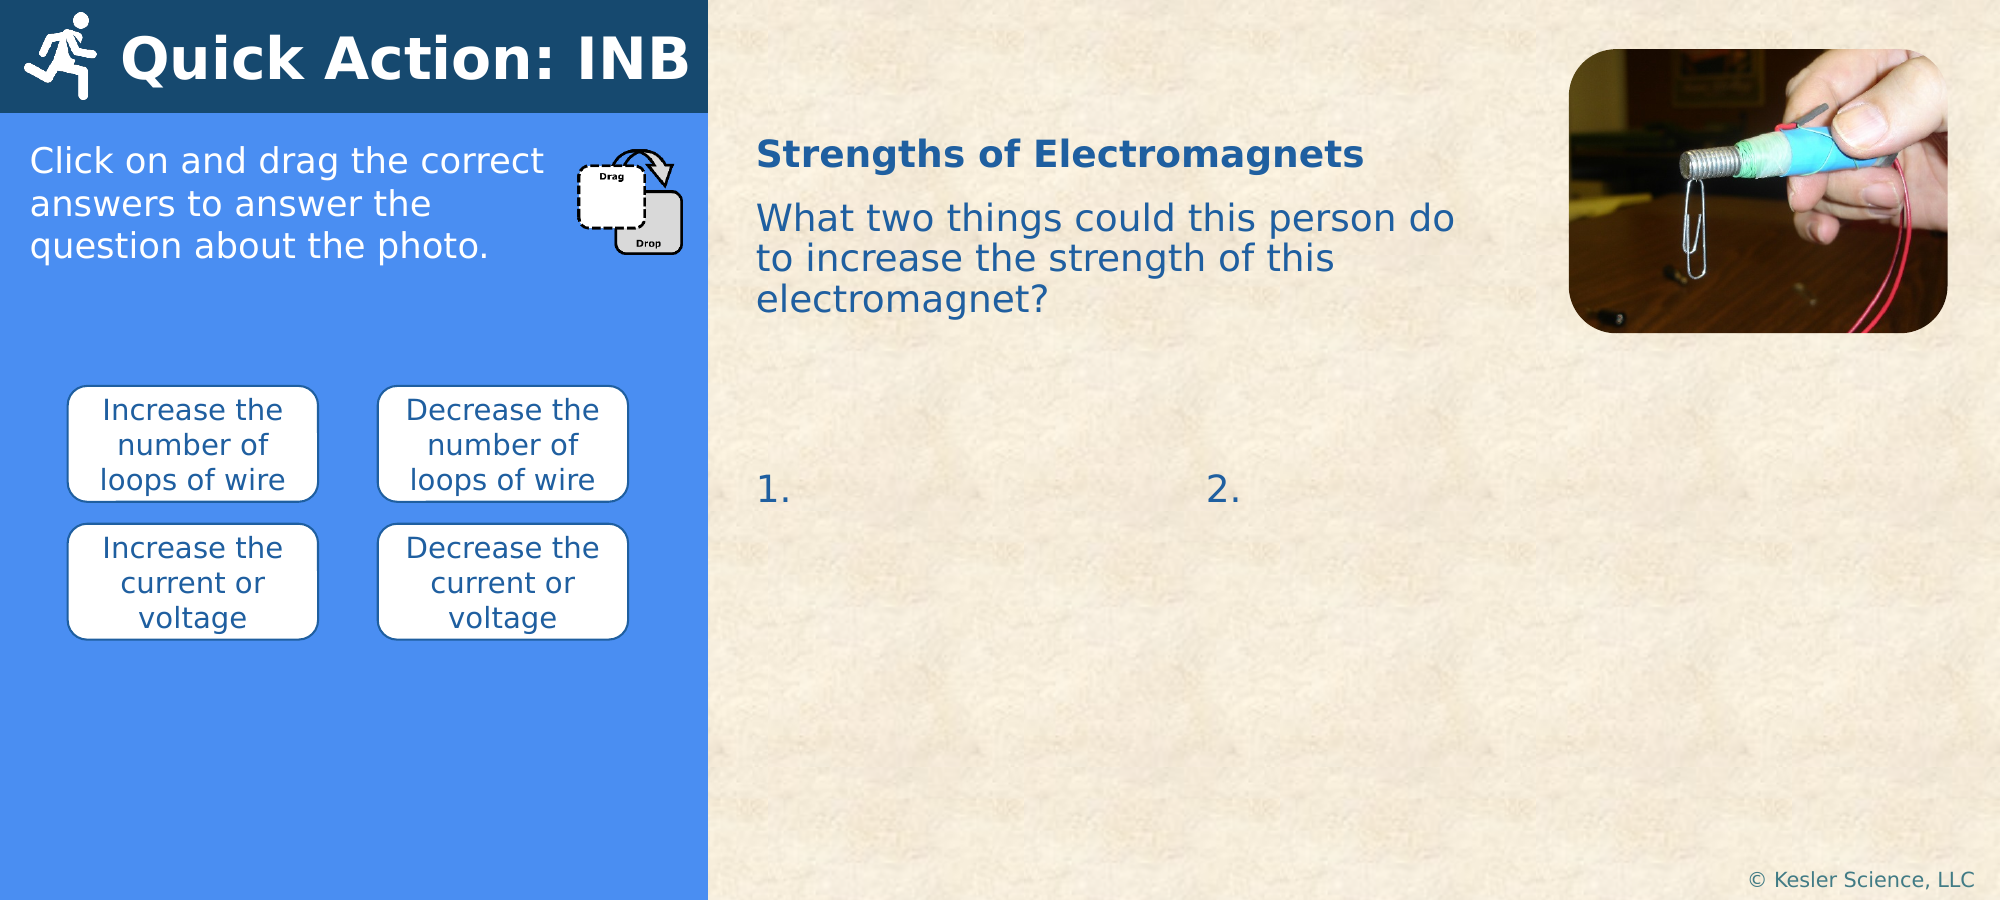

Increase the number of loops of wire
Decrease the number of loops of wire
Increase the current or voltage
Decrease the current or voltage